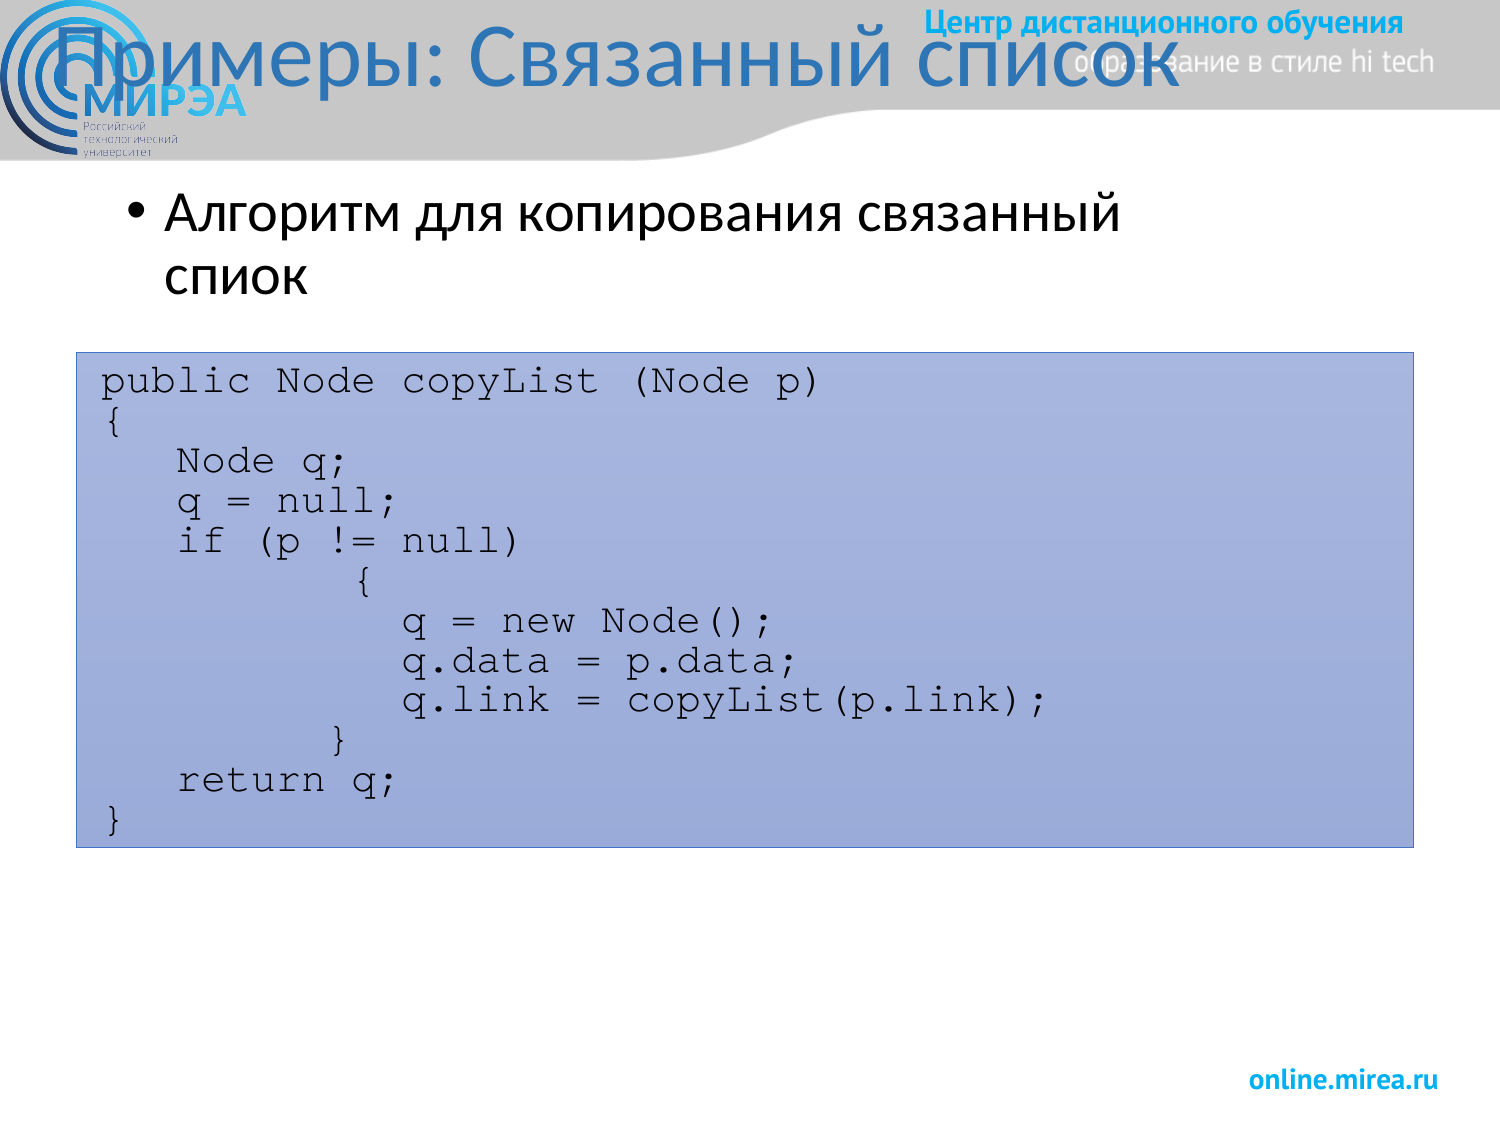

# Примеры: Связанный список
Алгоритм для копирования связанный спиок
public Node copyList (Node p)
{
   Node q;
   q = null;
   if (p != null)
          {
	q = new Node();
	q.data = p.data;
	q.link = copyList(p.link);
	   }
   return q;
}